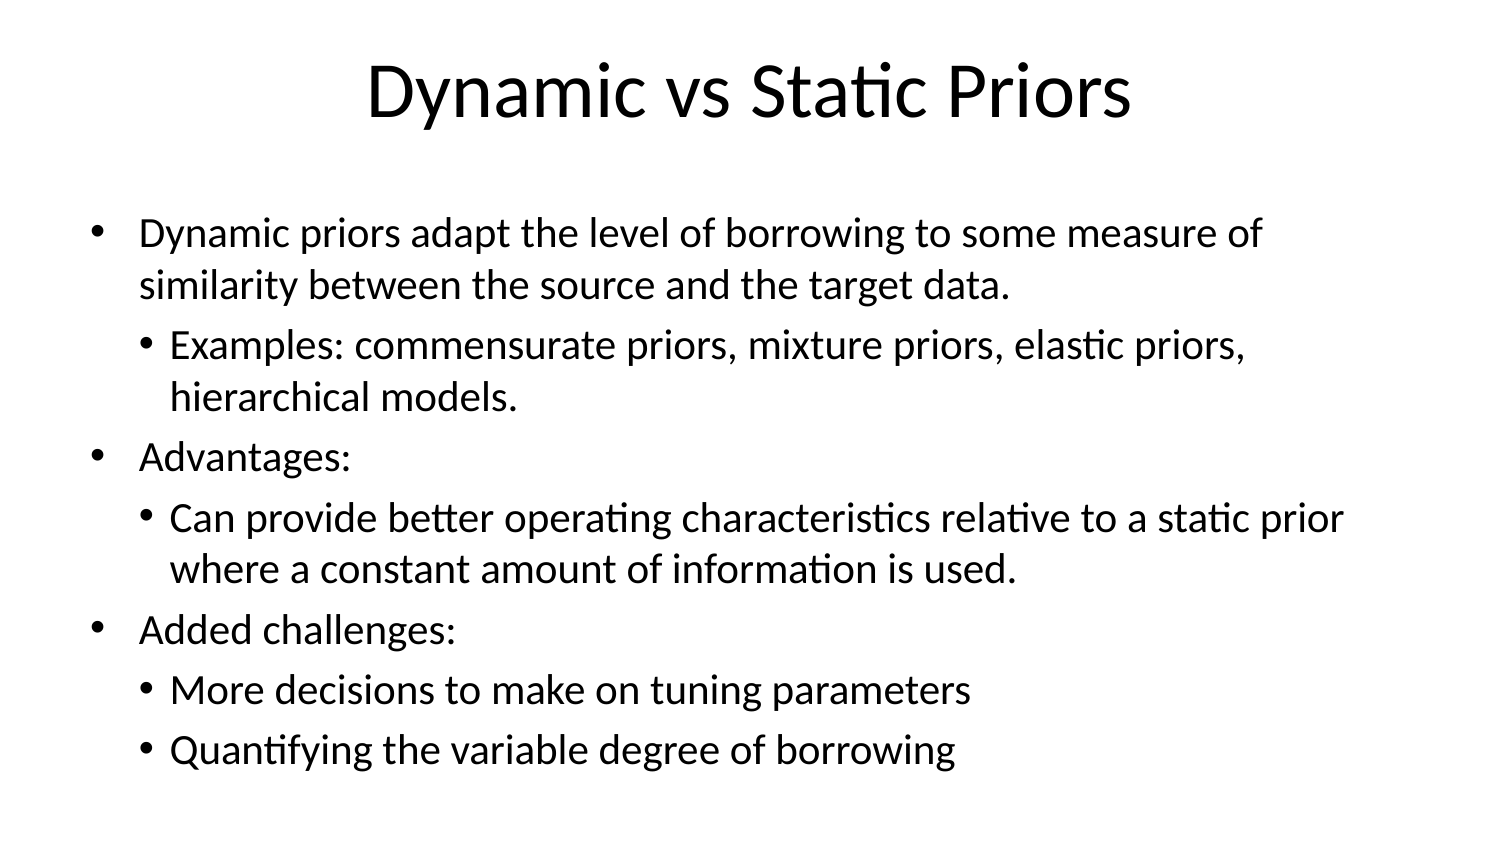

# Dynamic vs Static Priors
Dynamic priors adapt the level of borrowing to some measure of similarity between the source and the target data.
Examples: commensurate priors, mixture priors, elastic priors, hierarchical models.
Advantages:
Can provide better operating characteristics relative to a static prior where a constant amount of information is used.
Added challenges:
More decisions to make on tuning parameters
Quantifying the variable degree of borrowing